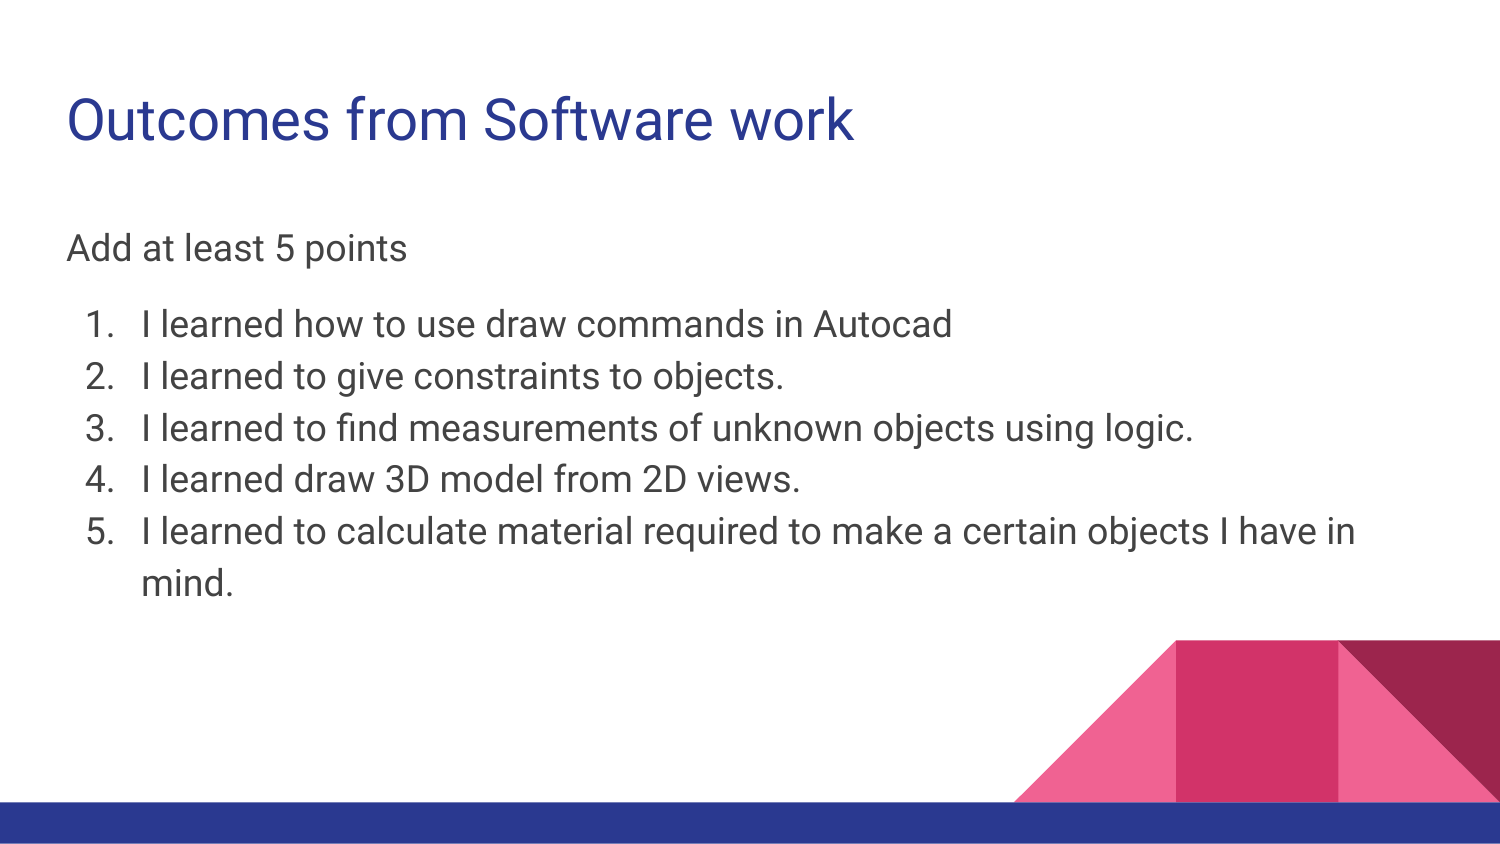

# Outcomes from Software work
Add at least 5 points
I learned how to use draw commands in Autocad
I learned to give constraints to objects.
I learned to find measurements of unknown objects using logic.
I learned draw 3D model from 2D views.
I learned to calculate material required to make a certain objects I have in mind.